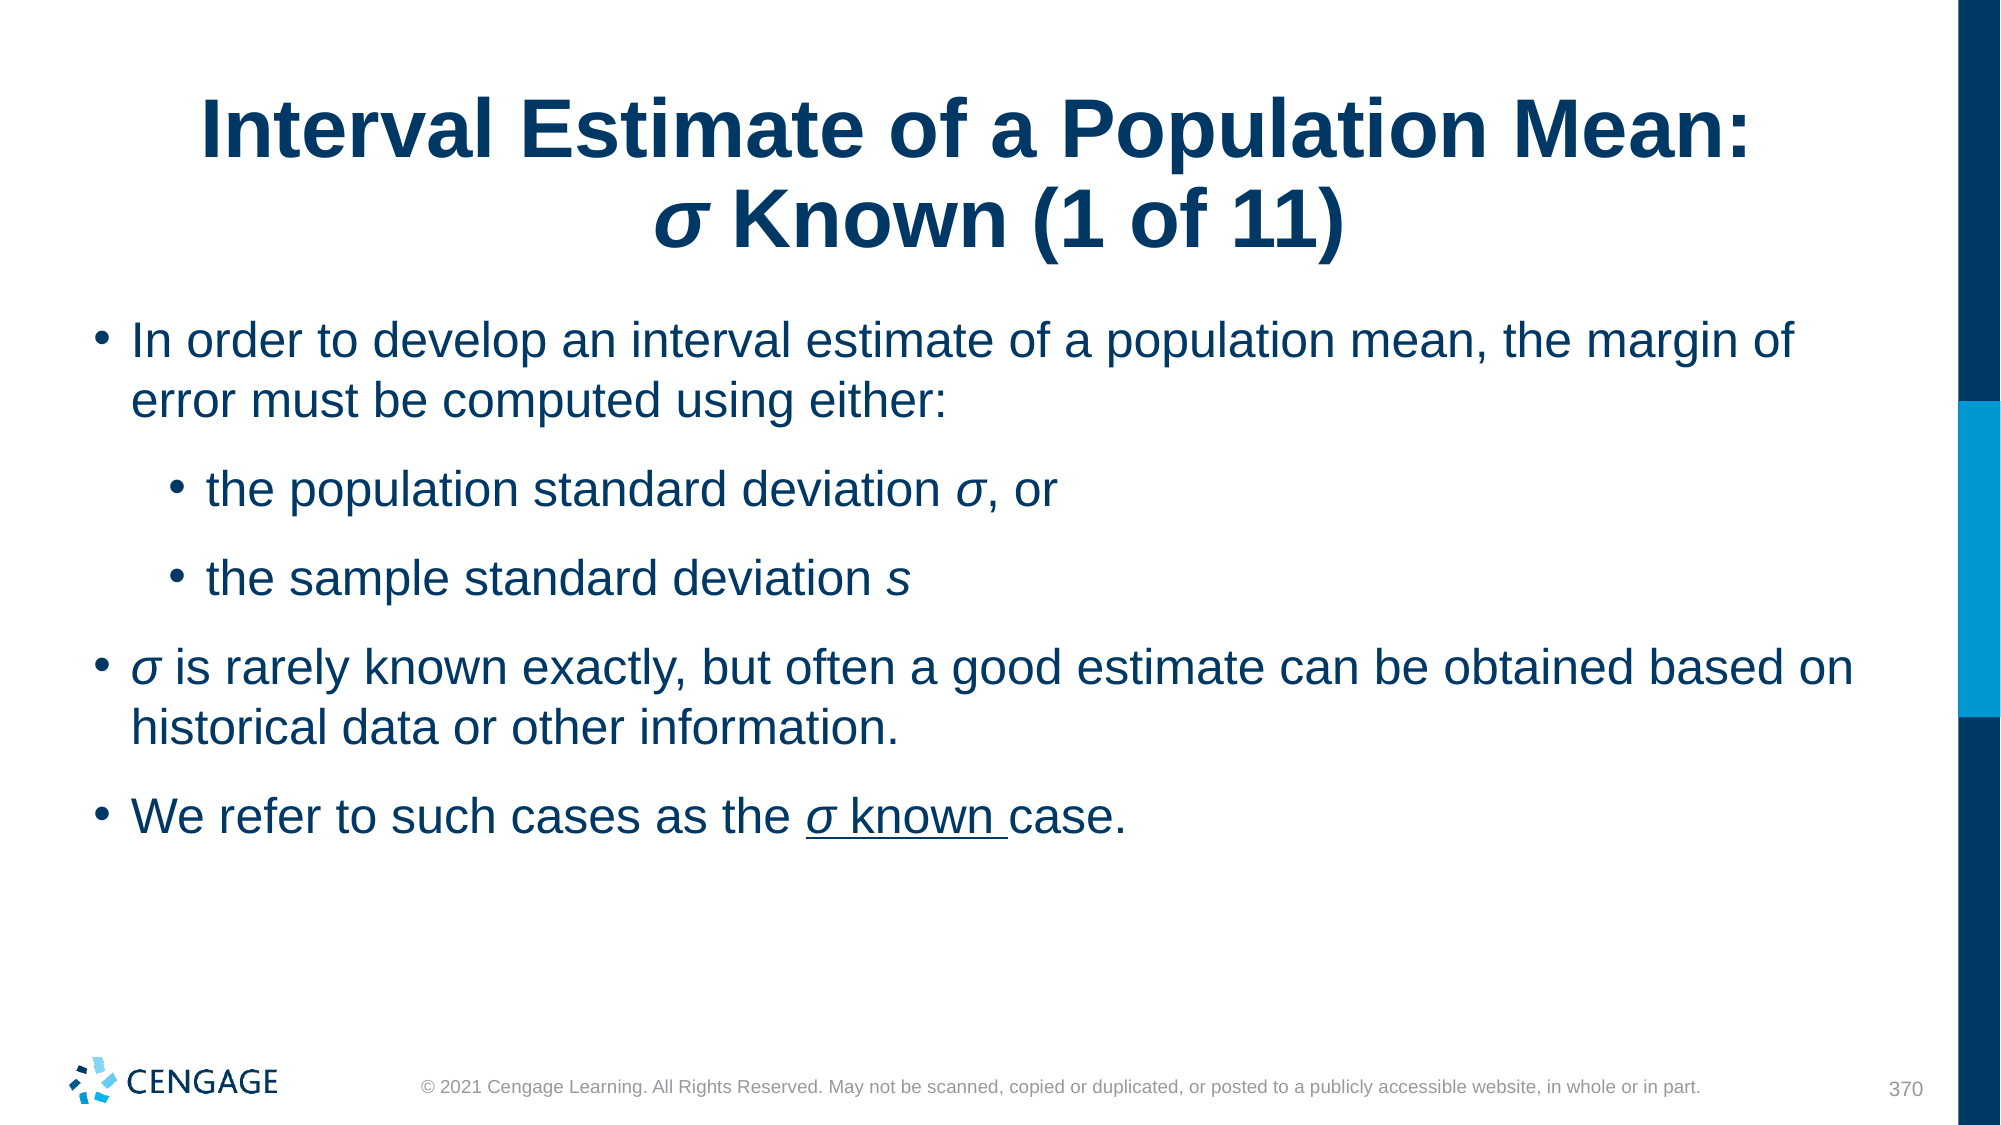

# Interval Estimate of a Population Mean: σ Known (1 of 11)
In order to develop an interval estimate of a population mean, the margin of error must be computed using either:
the population standard deviation σ, or
the sample standard deviation s
σ is rarely known exactly, but often a good estimate can be obtained based on historical data or other information.
We refer to such cases as the σ known case.